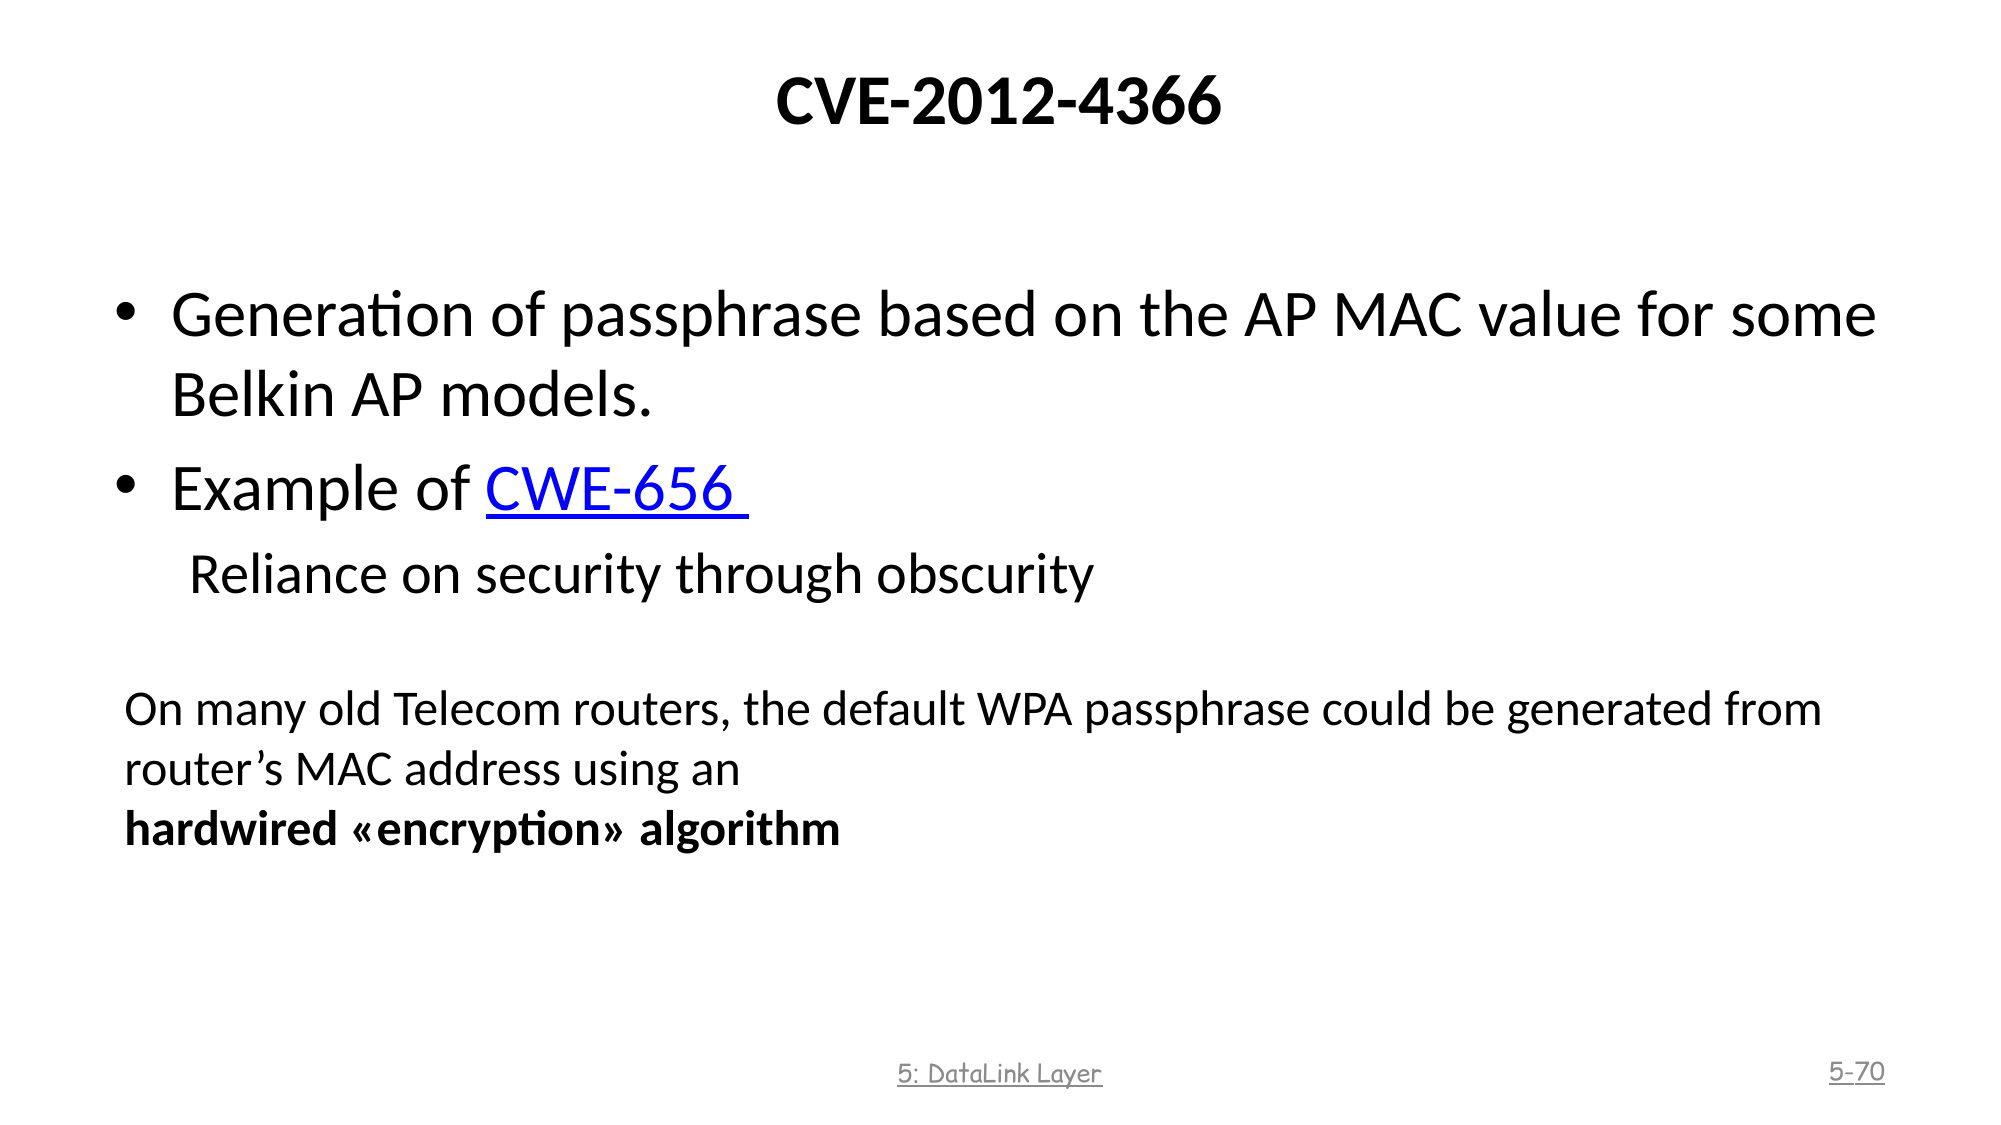

# CVE-2012-4366
Generation of passphrase based on the AP MAC value for some Belkin AP models.
Example of CWE-656
Reliance on security through obscurity
On many old Telecom routers, the default WPA passphrase could be generated from router’s MAC address using an
hardwired «encryption» algorithm

5: DataLink Layer
5-70